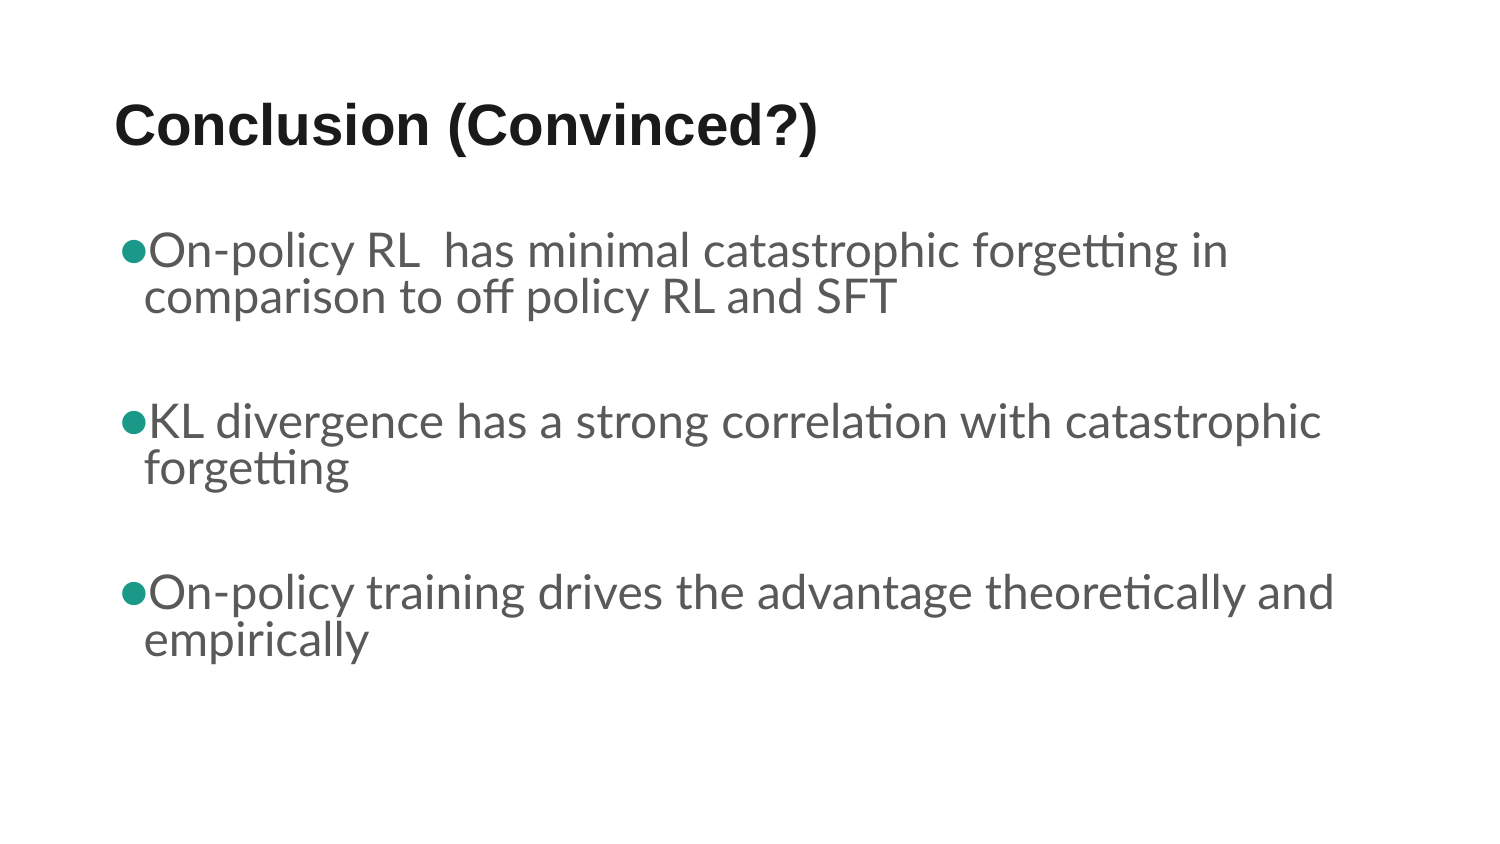

# Conclusion (Convinced?)
On-policy RL  has minimal catastrophic forgetting in comparison to off policy RL and SFT

KL divergence has a strong correlation with catastrophic forgetting

On-policy training drives the advantage theoretically and empirically